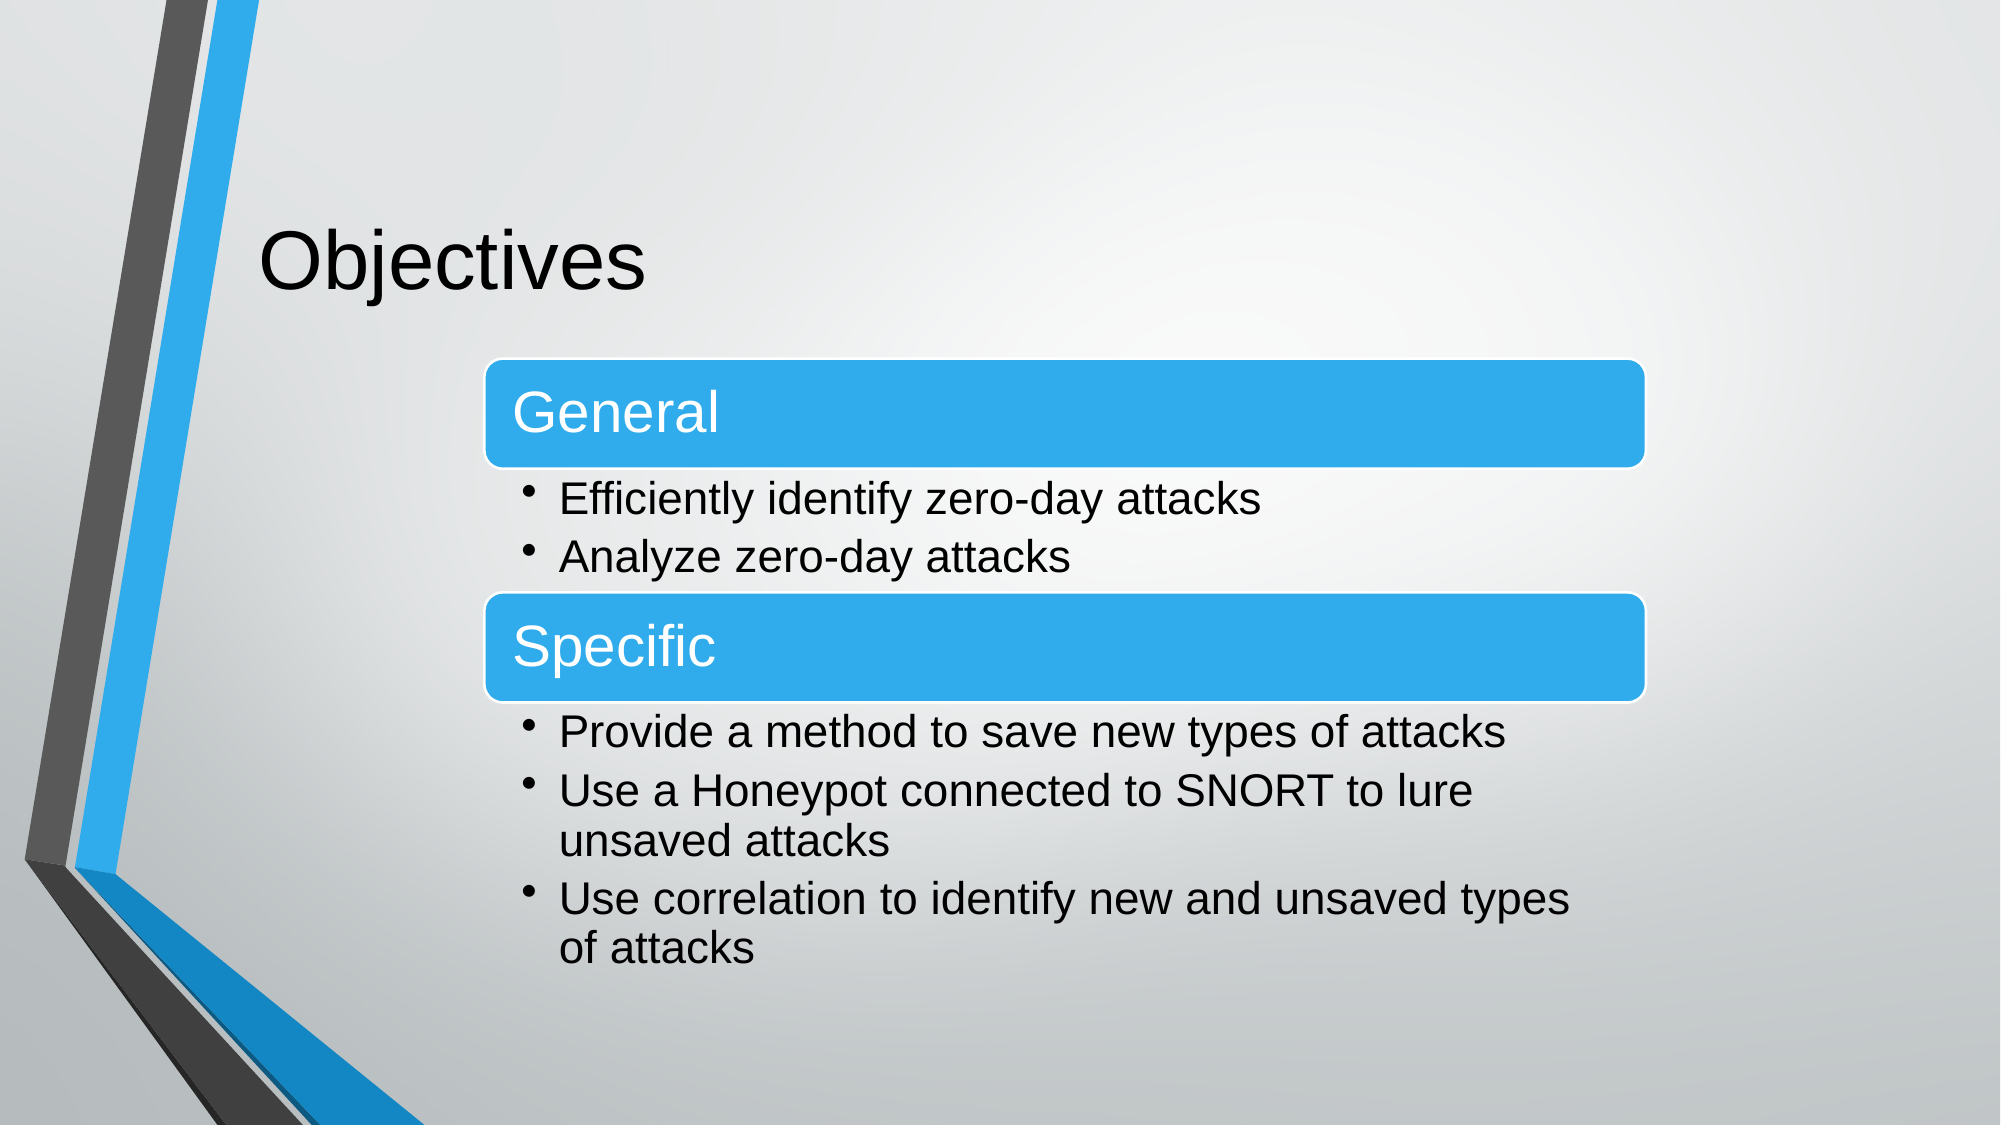

# Objectives
General
Efficiently identify zero-day attacks
Analyze zero-day attacks
Specific
Provide a method to save new types of attacks
Use a Honeypot connected to SNORT to lure unsaved attacks
Use correlation to identify new and unsaved types of attacks